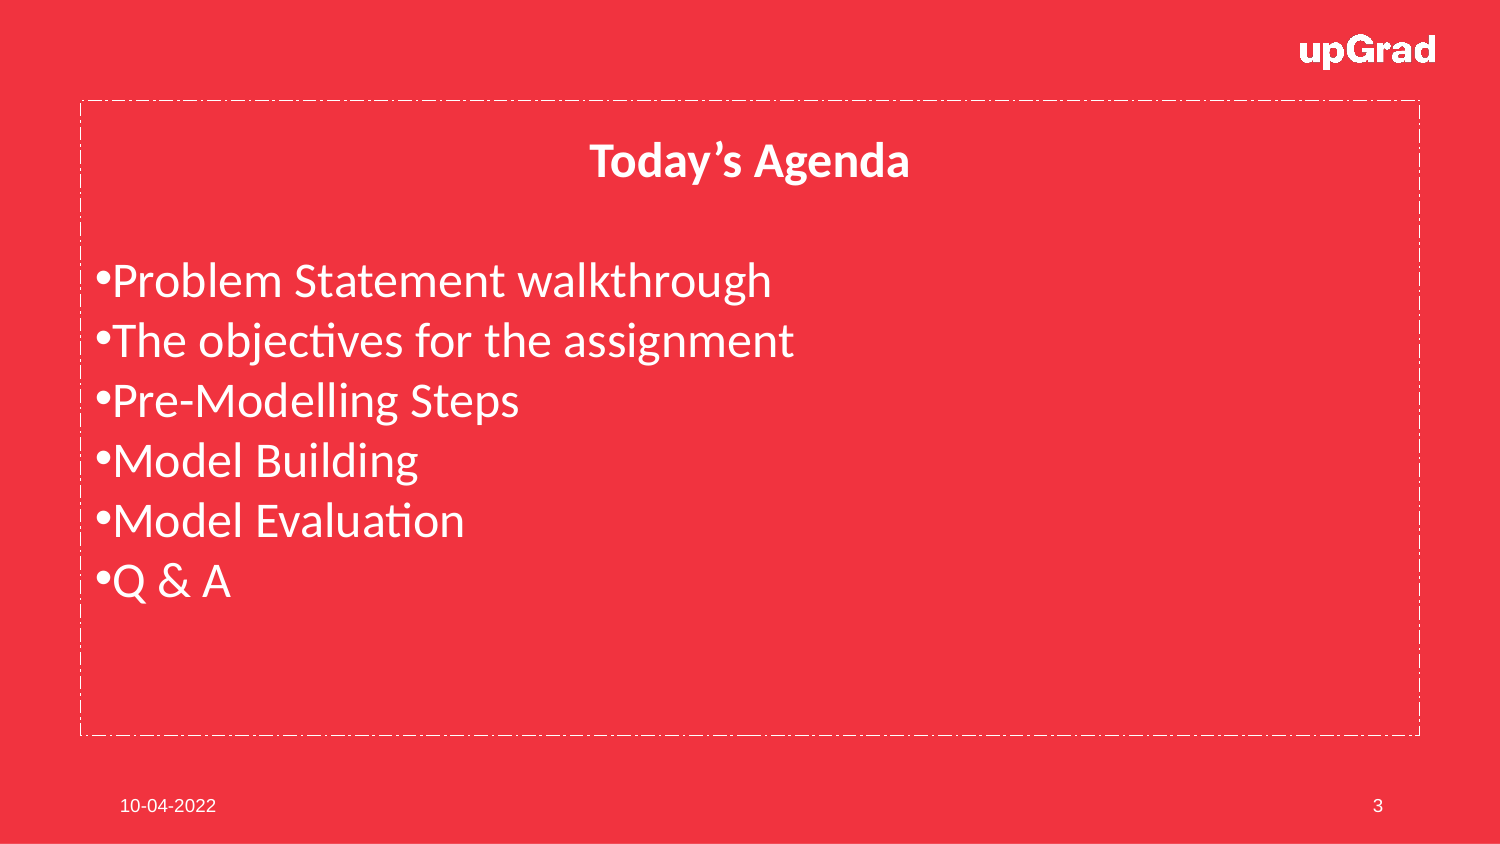

Today’s Agenda

Problem Statement walkthrough
The objectives for the assignment
Pre-Modelling Steps
Model Building
Model Evaluation
Q & A

10-04-2022
3